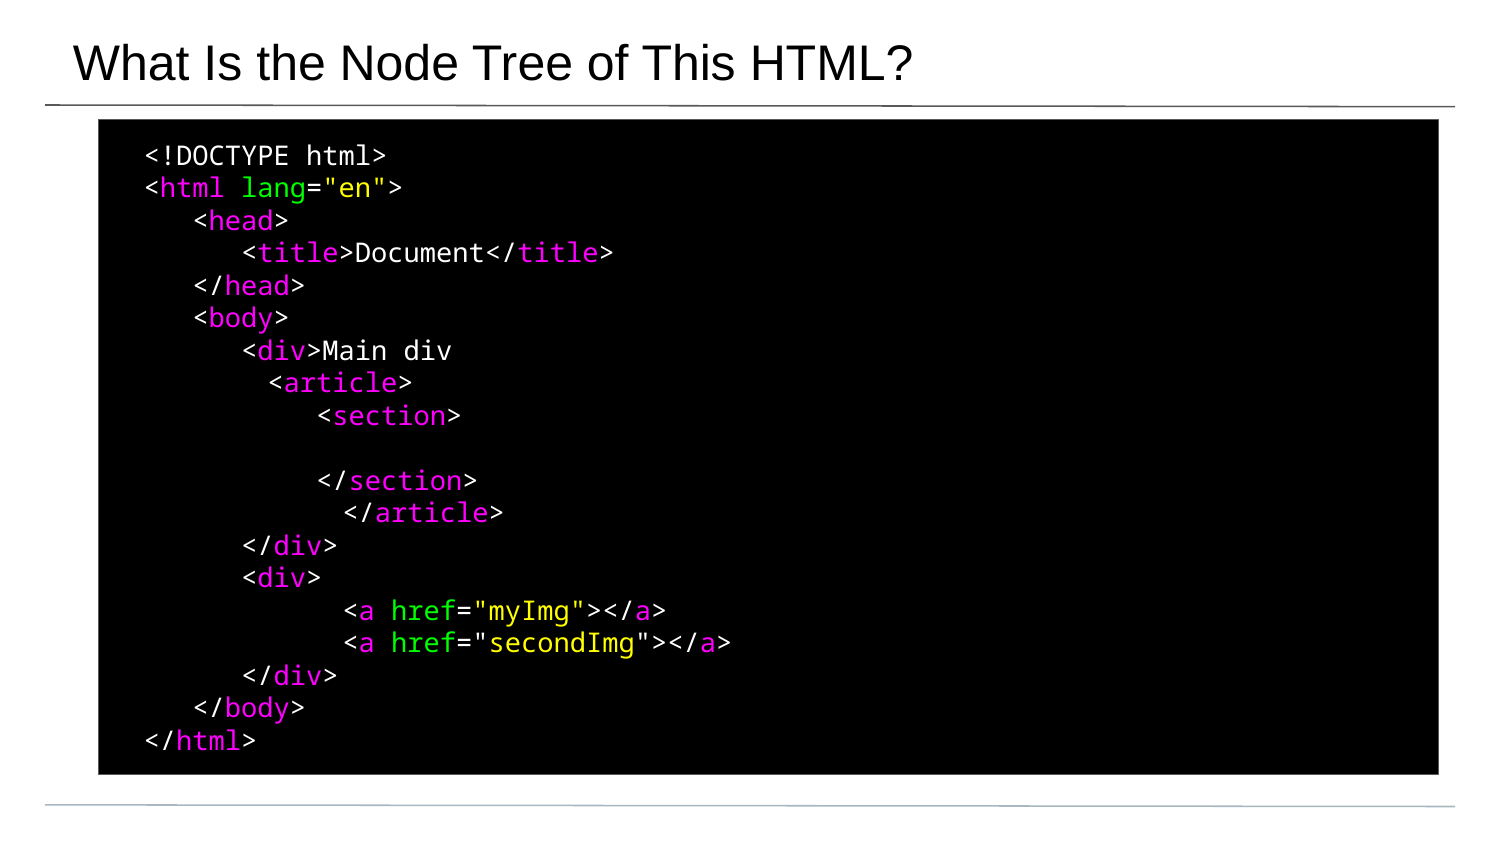

# What Is the Node Tree of This HTML?
<!DOCTYPE html>
<html lang="en">
   <head>
      <title>Document</title>
   </head>
   <body>
      <div>Main div
   <article>
      <section>

      </section>
  	   </article>
      </div>
      <div>
   	   <a href="myImg"></a>
   	   <a href="secondImg"></a>
      </div>
   </body>
</html>